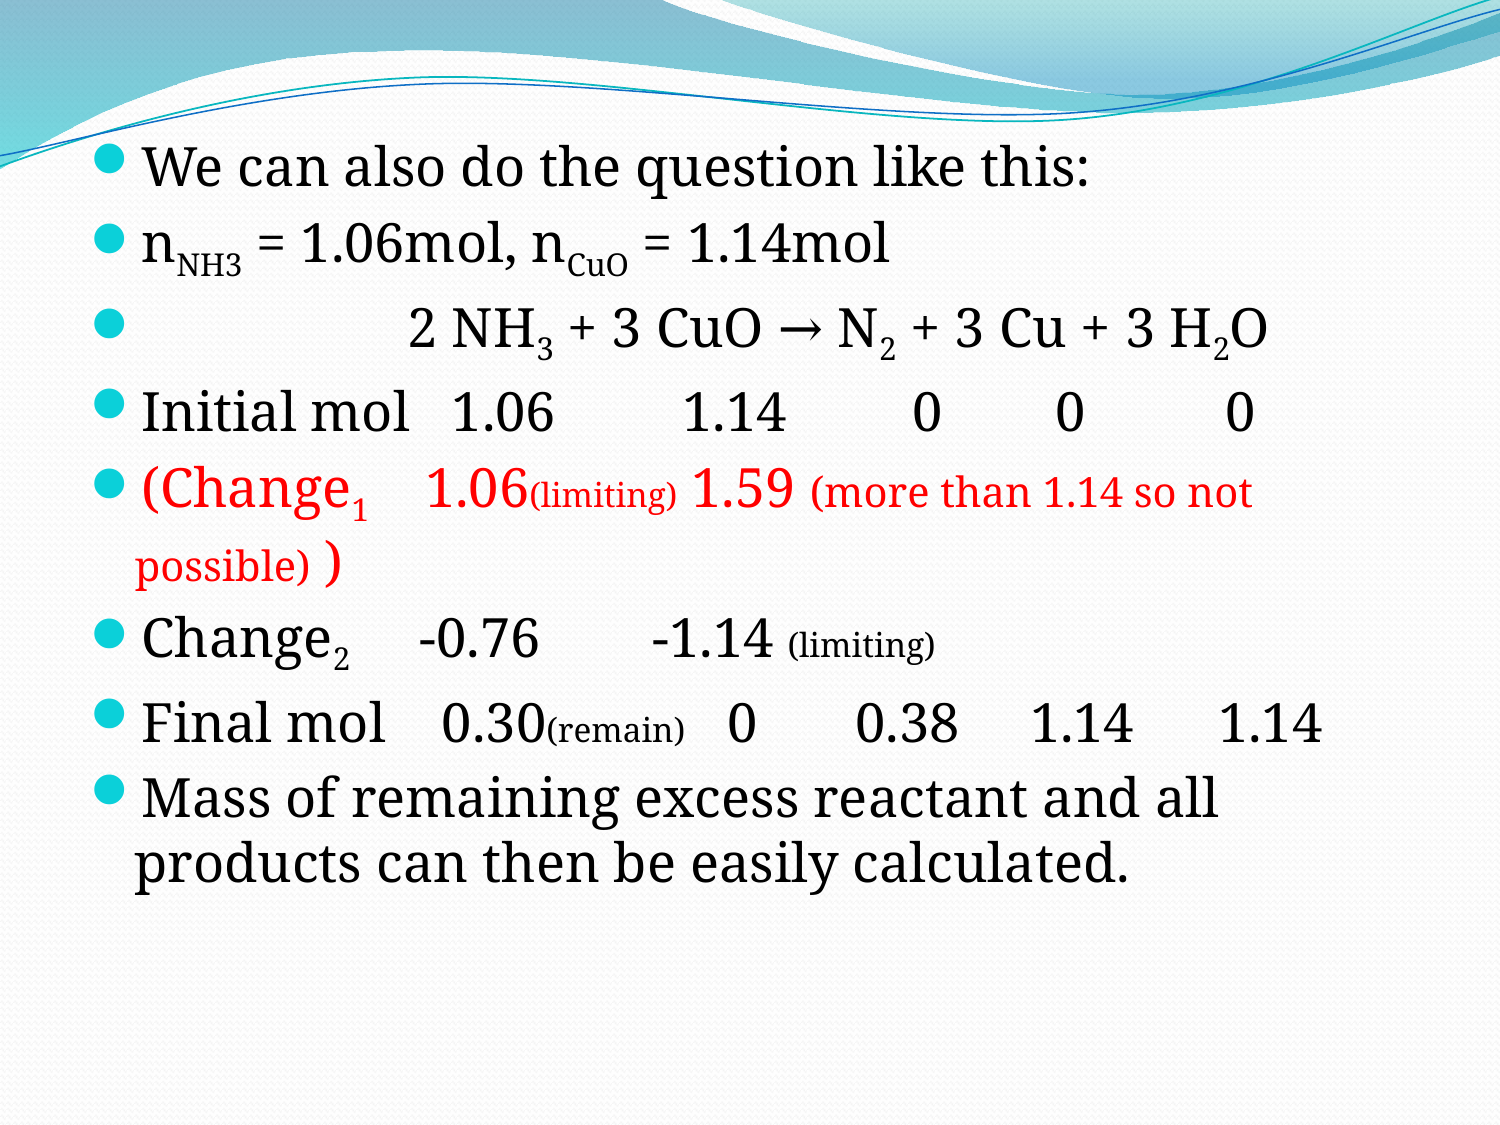

We can also do the question like this:
nNH3 = 1.06mol, nCuO = 1.14mol
                   2 NH3 + 3 CuO → N2 + 3 Cu + 3 H2O
Initial mol   1.06	       1.14         0        0          0
(Change1    1.06(limiting) 1.59 (more than 1.14 so not possible) )
Change2       -0.76        -1.14 (limiting)
Final mol    0.30(remain)   0       0.38     1.14      1.14
Mass of remaining excess reactant and all products can then be easily calculated.